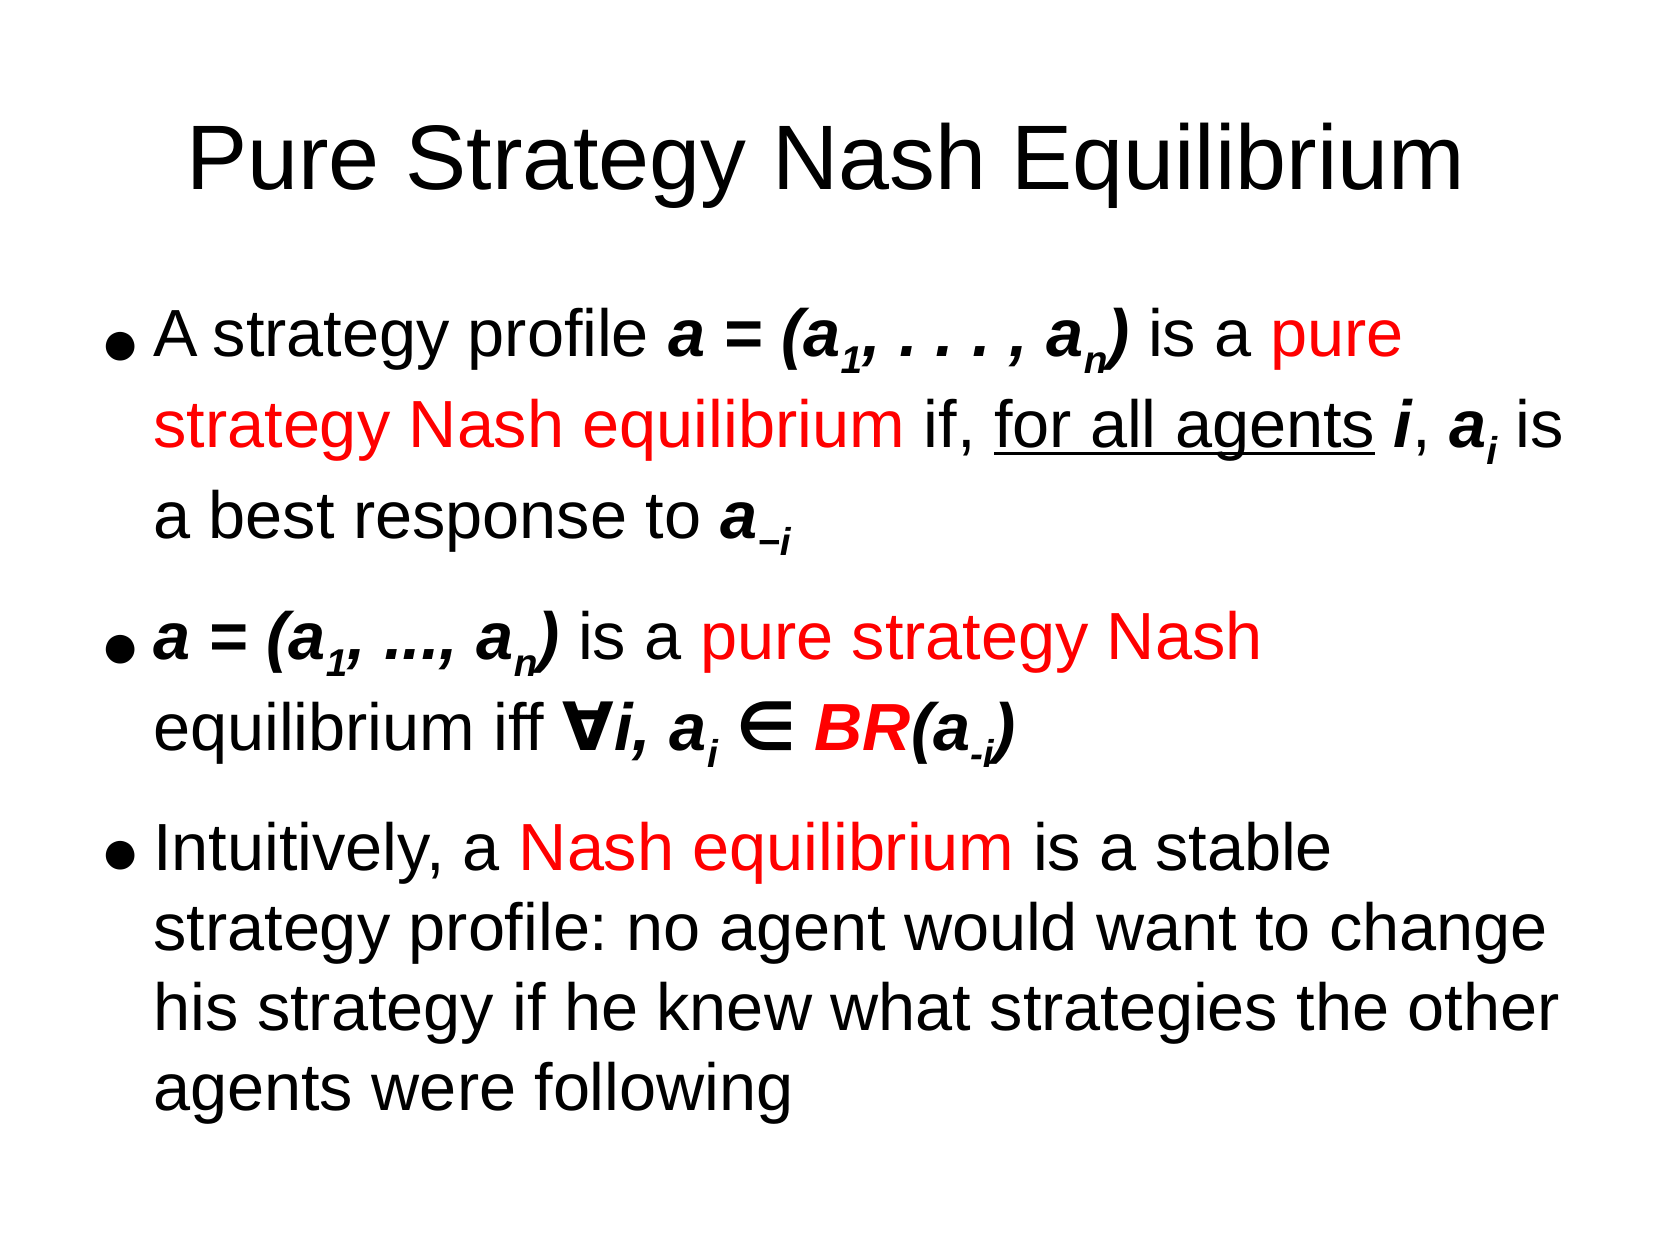

Pure Strategy Nash Equilibrium
A strategy profile a = (a1, . . . , an) is a pure strategy Nash equilibrium if, for all agents i, ai is a best response to a−i
a = (a1, ..., an) is a pure strategy Nash equilibrium iff ∀i, ai ∈ BR(a-i)
Intuitively, a Nash equilibrium is a stable strategy profile: no agent would want to change his strategy if he knew what strategies the other agents were following